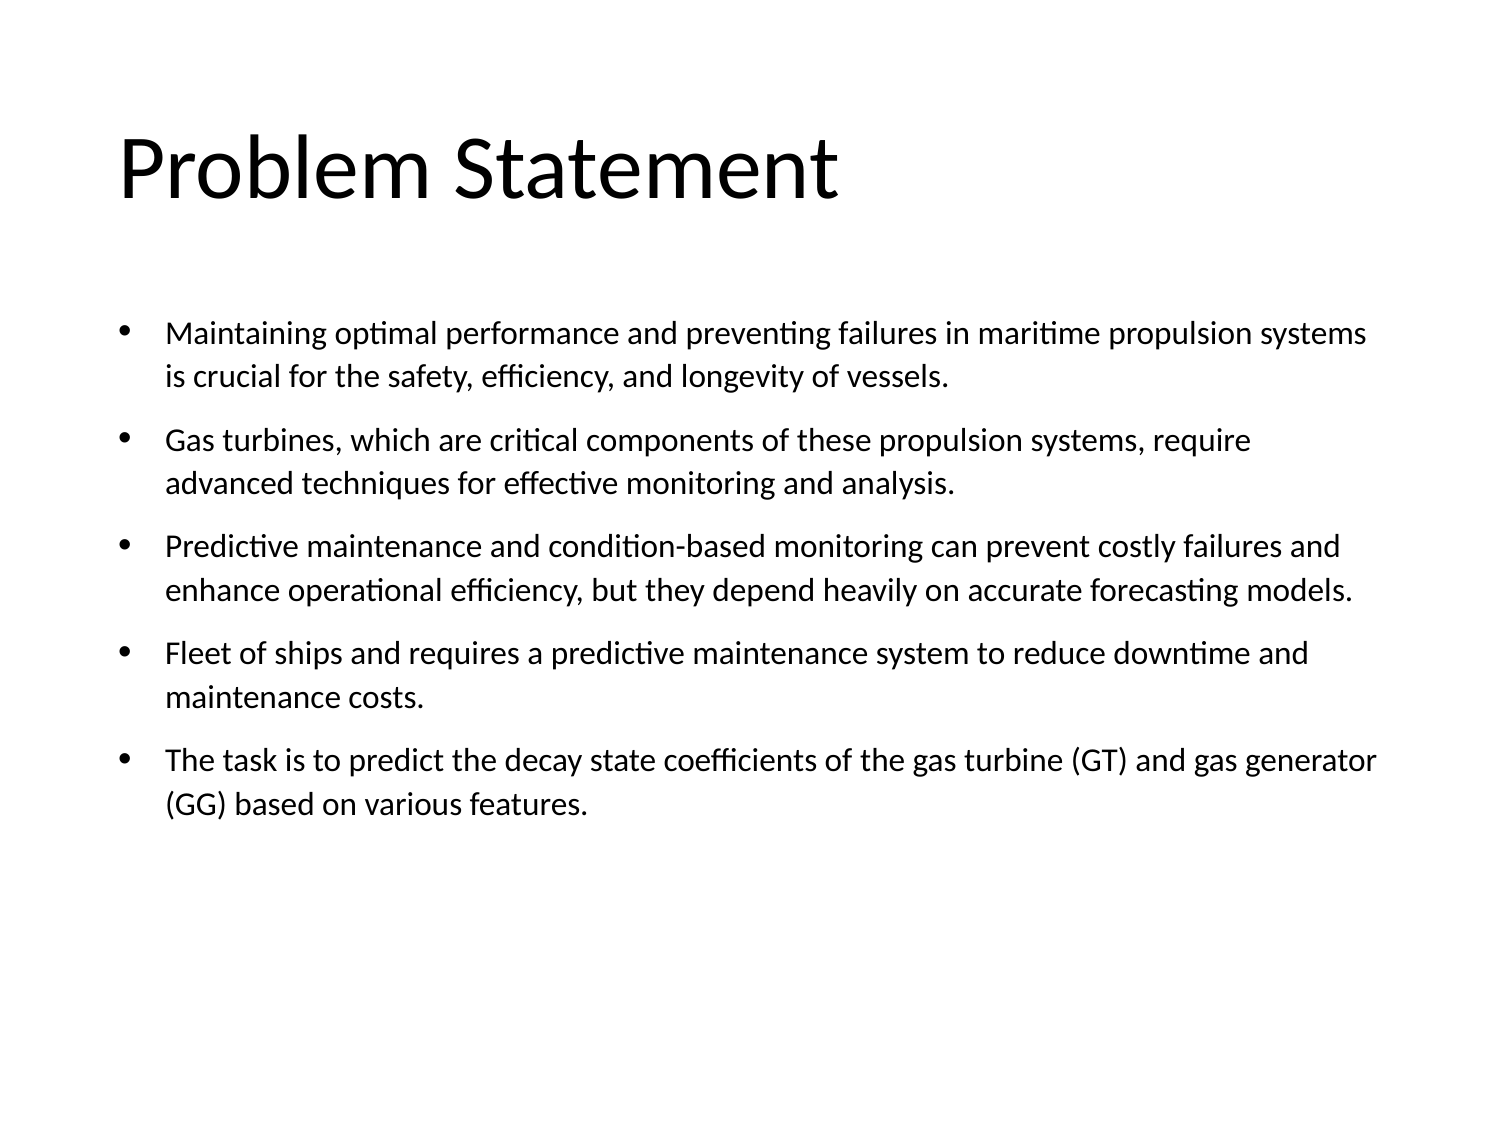

# Problem Statement
Maintaining optimal performance and preventing failures in maritime propulsion systems is crucial for the safety, efficiency, and longevity of vessels.
Gas turbines, which are critical components of these propulsion systems, require advanced techniques for effective monitoring and analysis.
Predictive maintenance and condition-based monitoring can prevent costly failures and enhance operational efficiency, but they depend heavily on accurate forecasting models.
Fleet of ships and requires a predictive maintenance system to reduce downtime and maintenance costs.
The task is to predict the decay state coefficients of the gas turbine (GT) and gas generator (GG) based on various features.